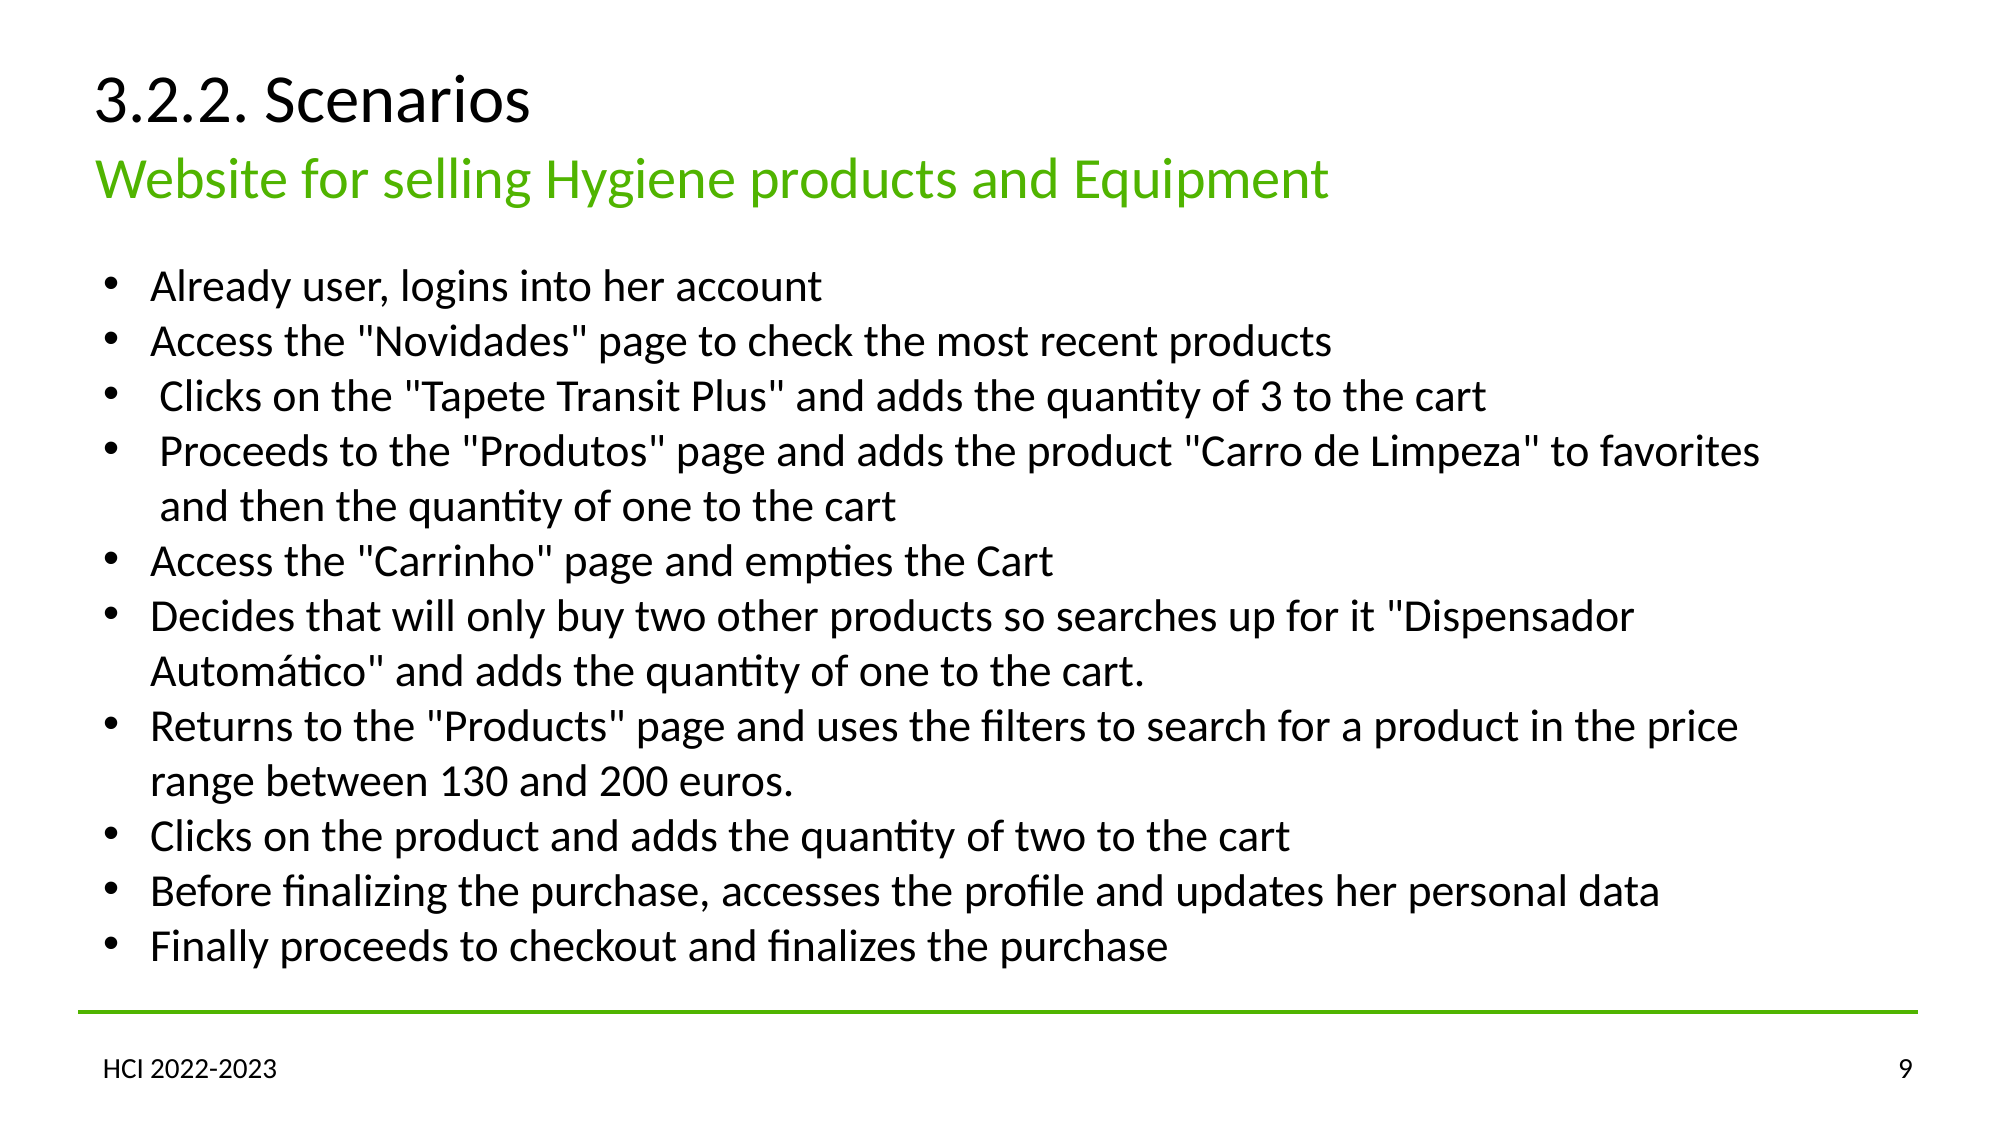

3.2.2. Scenarios
Website for selling Hygiene products and Equipment

Already user, logins into her account
Access the "Novidades" page to check the most recent products
Clicks on the "Tapete Transit Plus" and adds the quantity of 3 to the cart
Proceeds to the "Produtos" page and adds the product "Carro de Limpeza" to favorites and then the quantity of one to the cart
Access the "Carrinho" page and empties the Cart
Decides that will only buy two other products so searches up for it "Dispensador Automático" and adds the quantity of one to the cart.
Returns to the "Products" page and uses the filters to search for a product in the price range between 130 and 200 euros.
Clicks on the product and adds the quantity of two to the cart
Before finalizing the purchase, accesses the profile and updates her personal data
Finally proceeds to checkout and finalizes the purchase

HCI 2022-2023
9